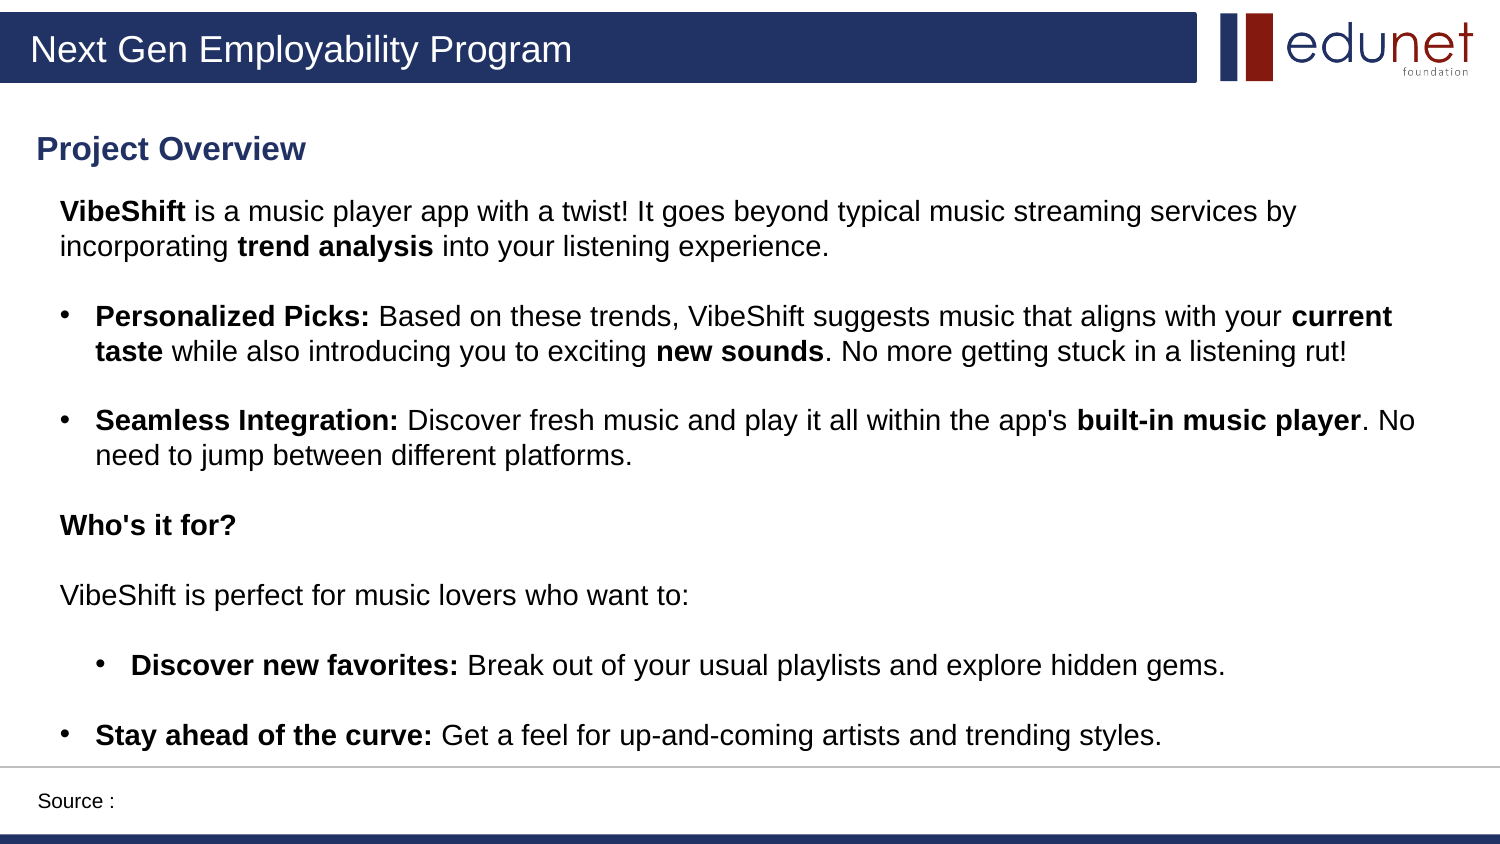

Project Overview
VibeShift is a music player app with a twist! It goes beyond typical music streaming services by incorporating trend analysis into your listening experience.

Personalized Picks: Based on these trends, VibeShift suggests music that aligns with your current taste while also introducing you to exciting new sounds. No more getting stuck in a listening rut!

Seamless Integration: Discover fresh music and play it all within the app's built-in music player. No need to jump between different platforms.

Who's it for?

VibeShift is perfect for music lovers who want to:

Discover new favorites: Break out of your usual playlists and explore hidden gems.

Stay ahead of the curve: Get a feel for up-and-coming artists and trending styles.

Source :